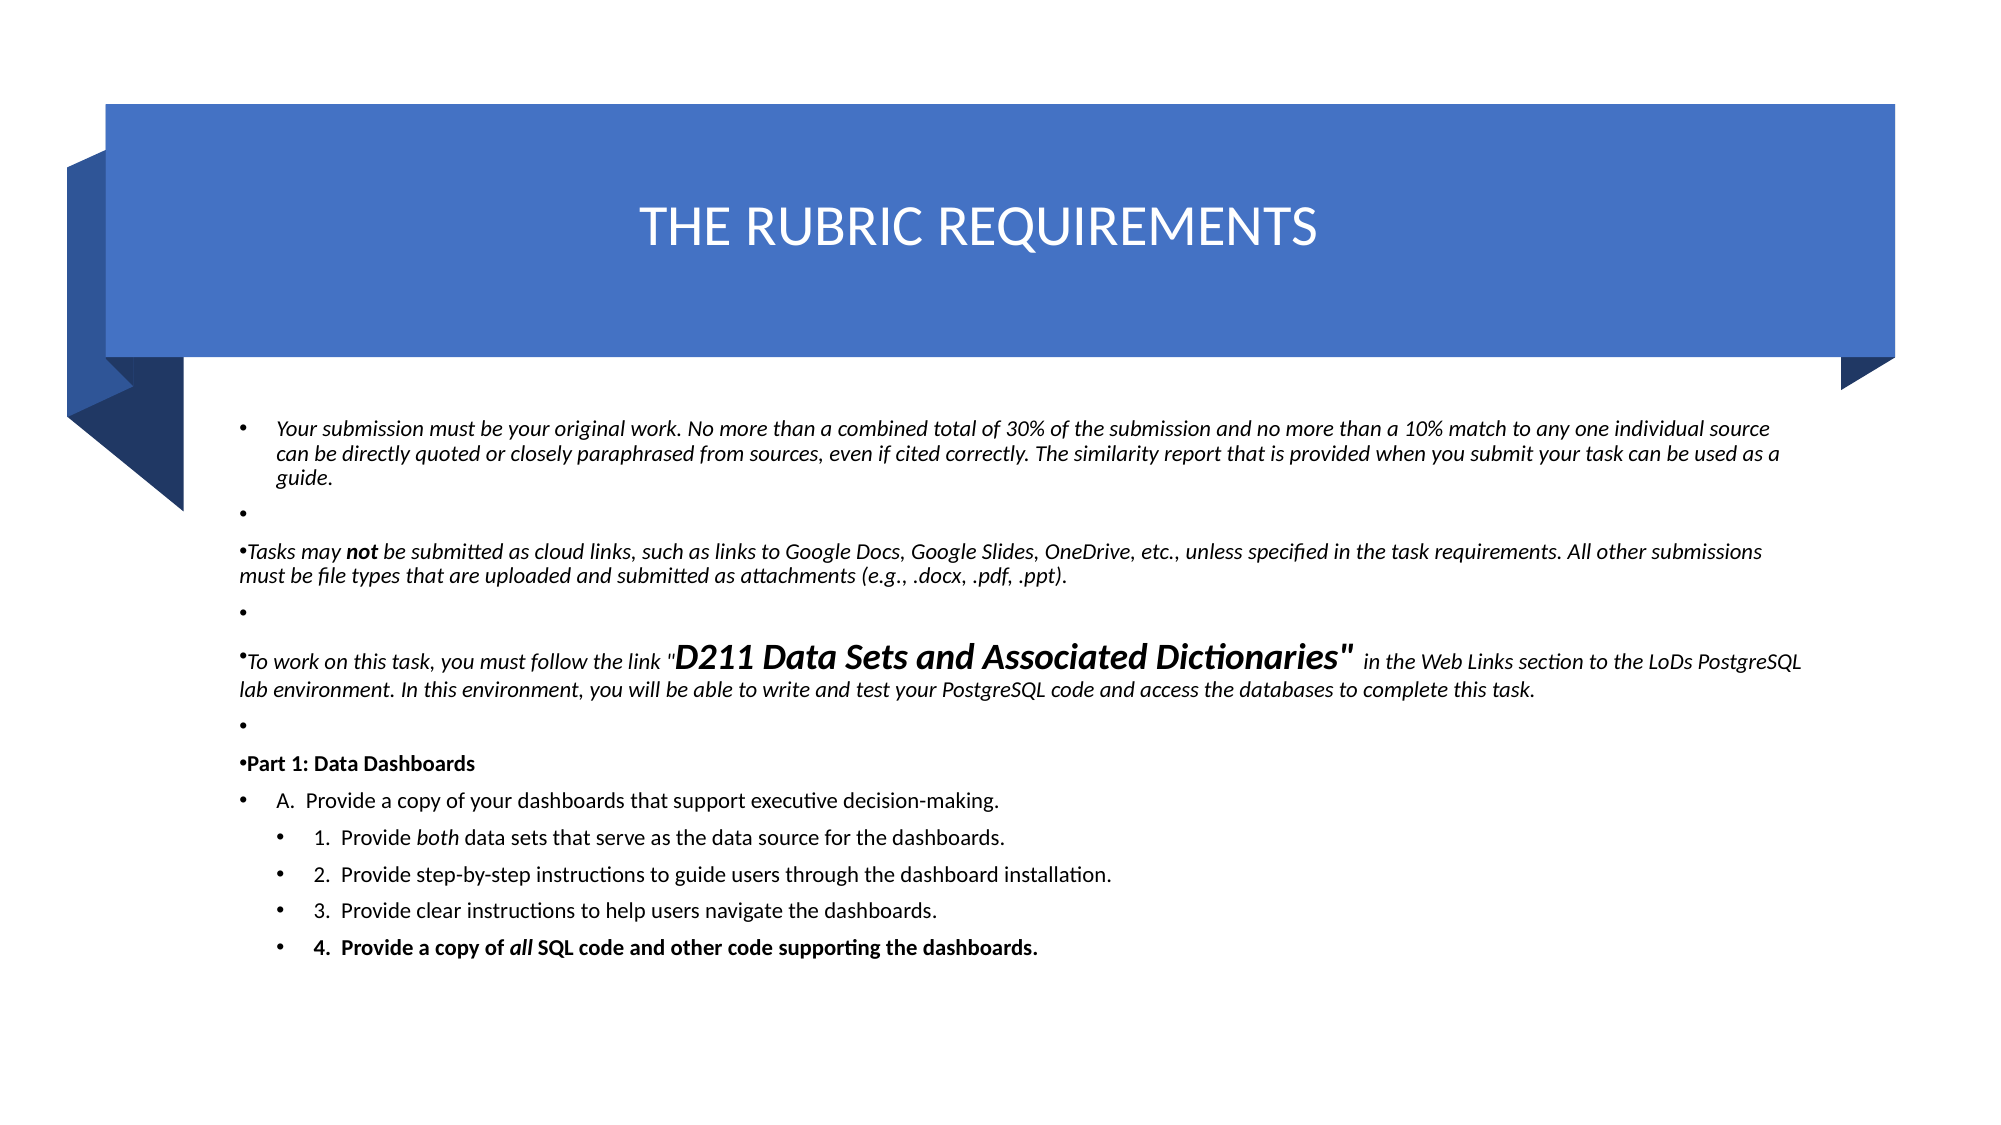

THE RUBRIC REQUIREMENTS
Your submission must be your original work. No more than a combined total of 30% of the submission and no more than a 10% match to any one individual source can be directly quoted or closely paraphrased from sources, even if cited correctly. The similarity report that is provided when you submit your task can be used as a guide.

Tasks may not be submitted as cloud links, such as links to Google Docs, Google Slides, OneDrive, etc., unless specified in the task requirements. All other submissions must be file types that are uploaded and submitted as attachments (e.g., .docx, .pdf, .ppt).

To work on this task, you must follow the link "D211 Data Sets and Associated Dictionaries" in the Web Links section to the LoDs PostgreSQL lab environment. In this environment, you will be able to write and test your PostgreSQL code and access the databases to complete this task.

Part 1: Data Dashboards
A.  Provide a copy of your dashboards that support executive decision-making.
1.  Provide both data sets that serve as the data source for the dashboards.
2.  Provide step-by-step instructions to guide users through the dashboard installation.
3.  Provide clear instructions to help users navigate the dashboards.
4.  Provide a copy of all SQL code and other code supporting the dashboards.